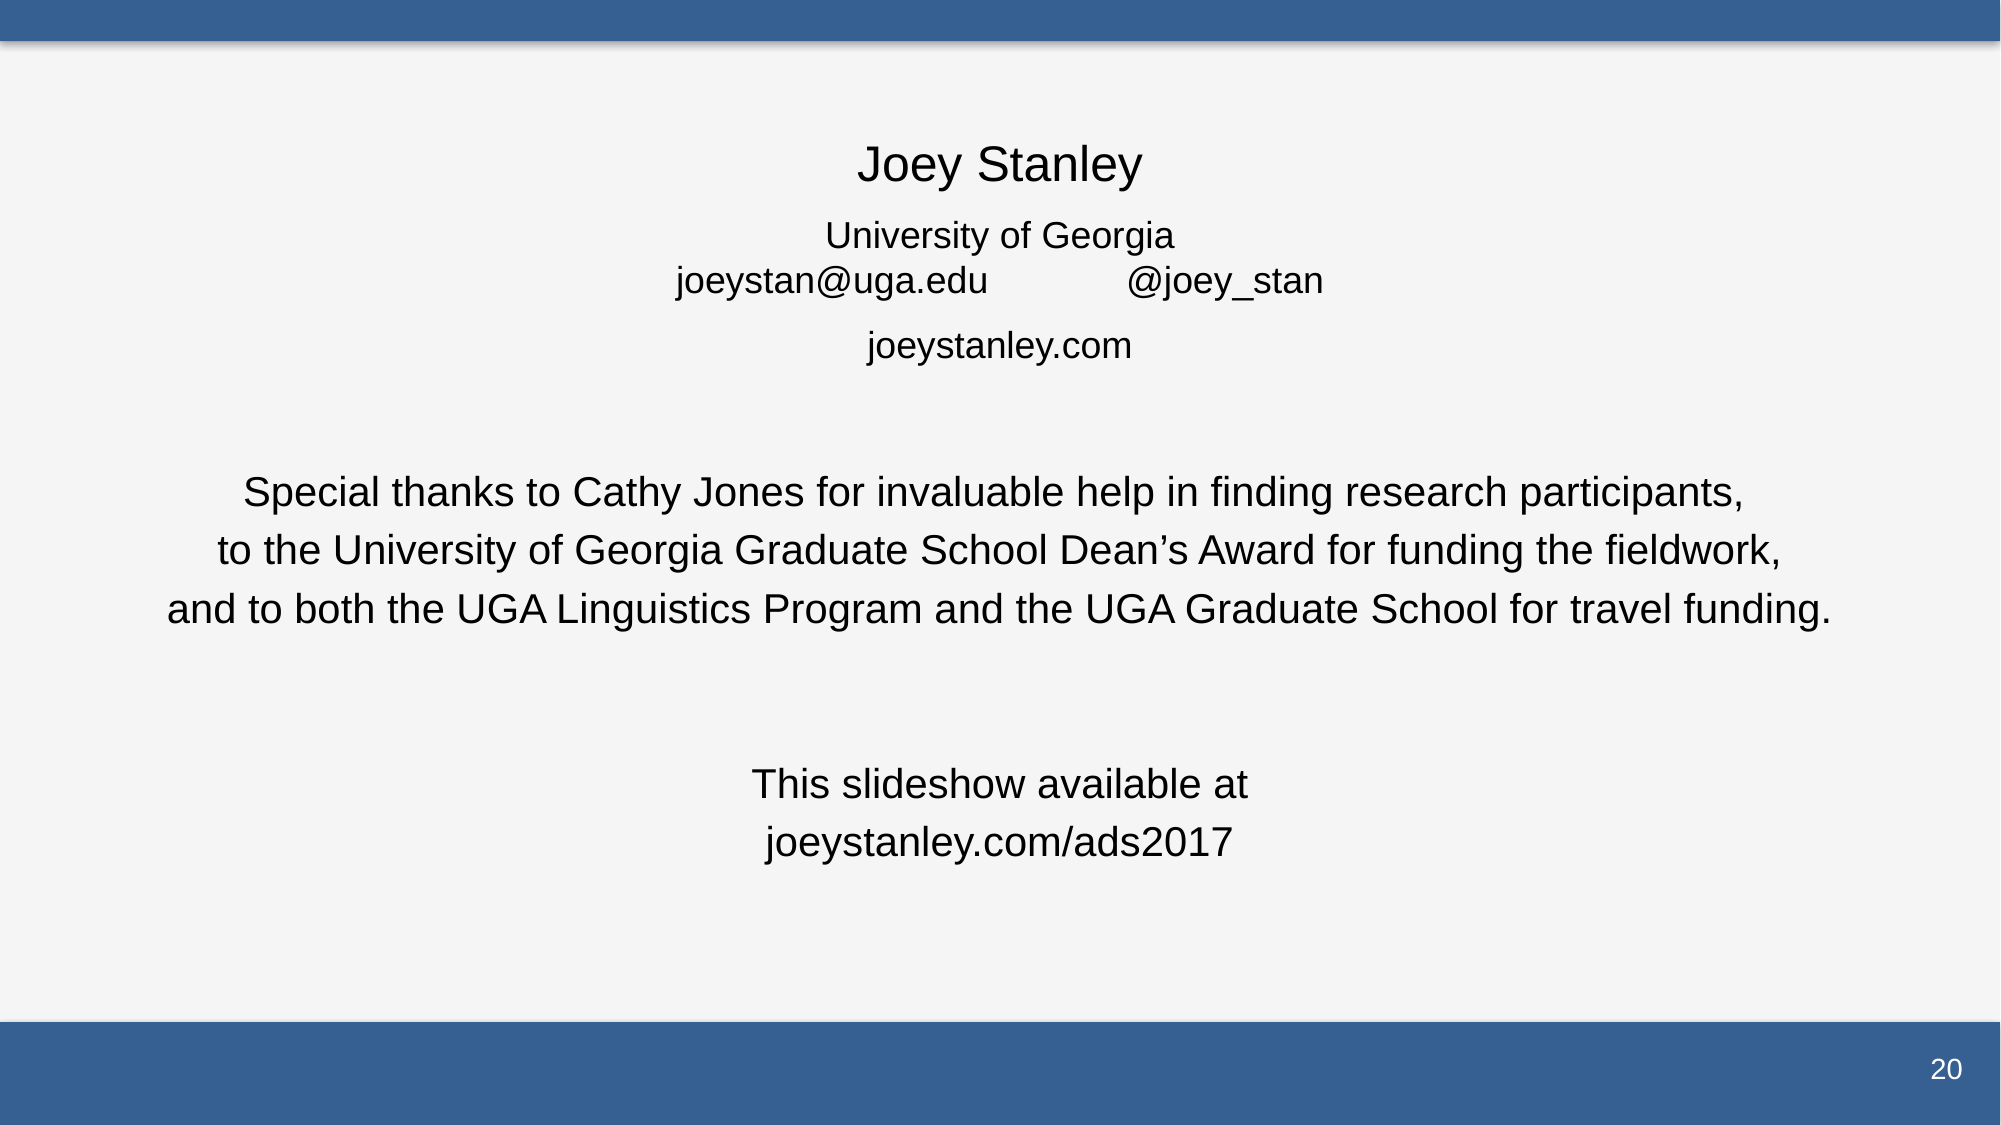

Joey Stanley

University of Georgia
joeystan@uga.edu	@joey_stan

joeystanley.com

Special thanks to Cathy Jones for invaluable help in finding research participants,
to the University of Georgia Graduate School Dean’s Award for funding the fieldwork,
and to both the UGA Linguistics Program and the UGA Graduate School for travel funding.

This slideshow available at
joeystanley.com/ads2017
20